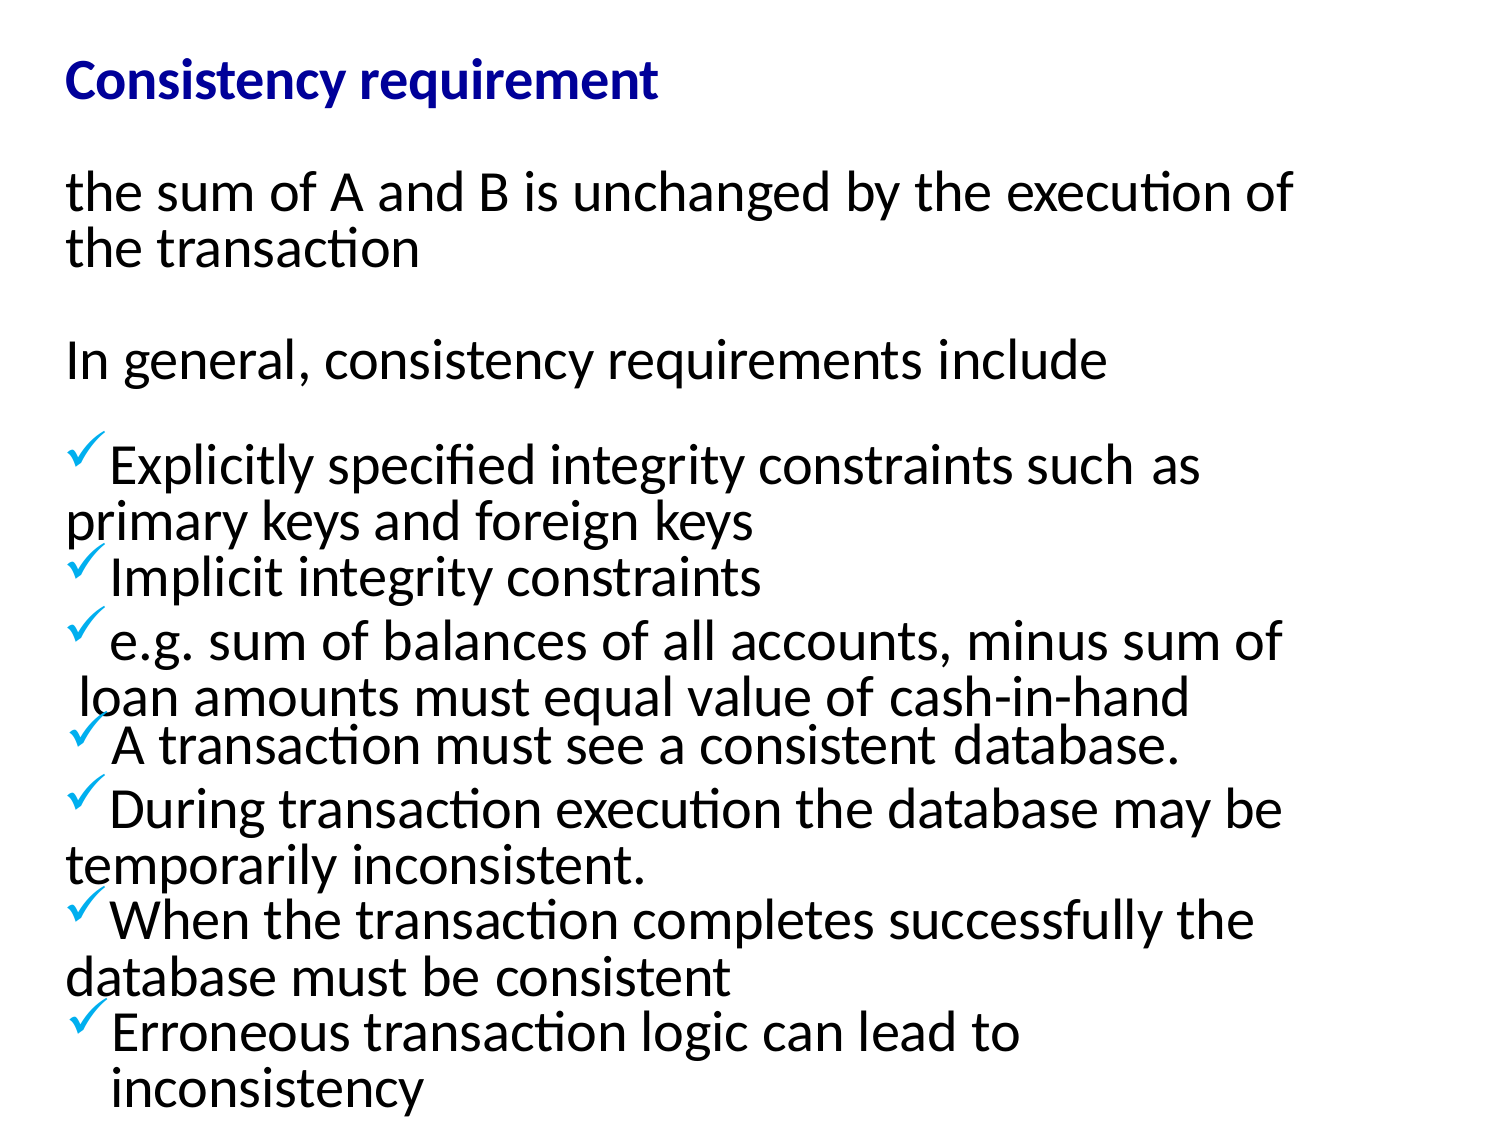

# Consistency requirement
the sum of A and B is unchanged by the execution of  the transaction
In general, consistency requirements include
Explicitly specified integrity constraints such as
primary keys and foreign keys
Implicit integrity constraints
e.g. sum of balances of all accounts, minus sum of  loan amounts must equal value of cash-in-hand
A transaction must see a consistent database.
During transaction execution the database may be  temporarily inconsistent.
When the transaction completes successfully the  database must be consistent
Erroneous transaction logic can lead to inconsistency